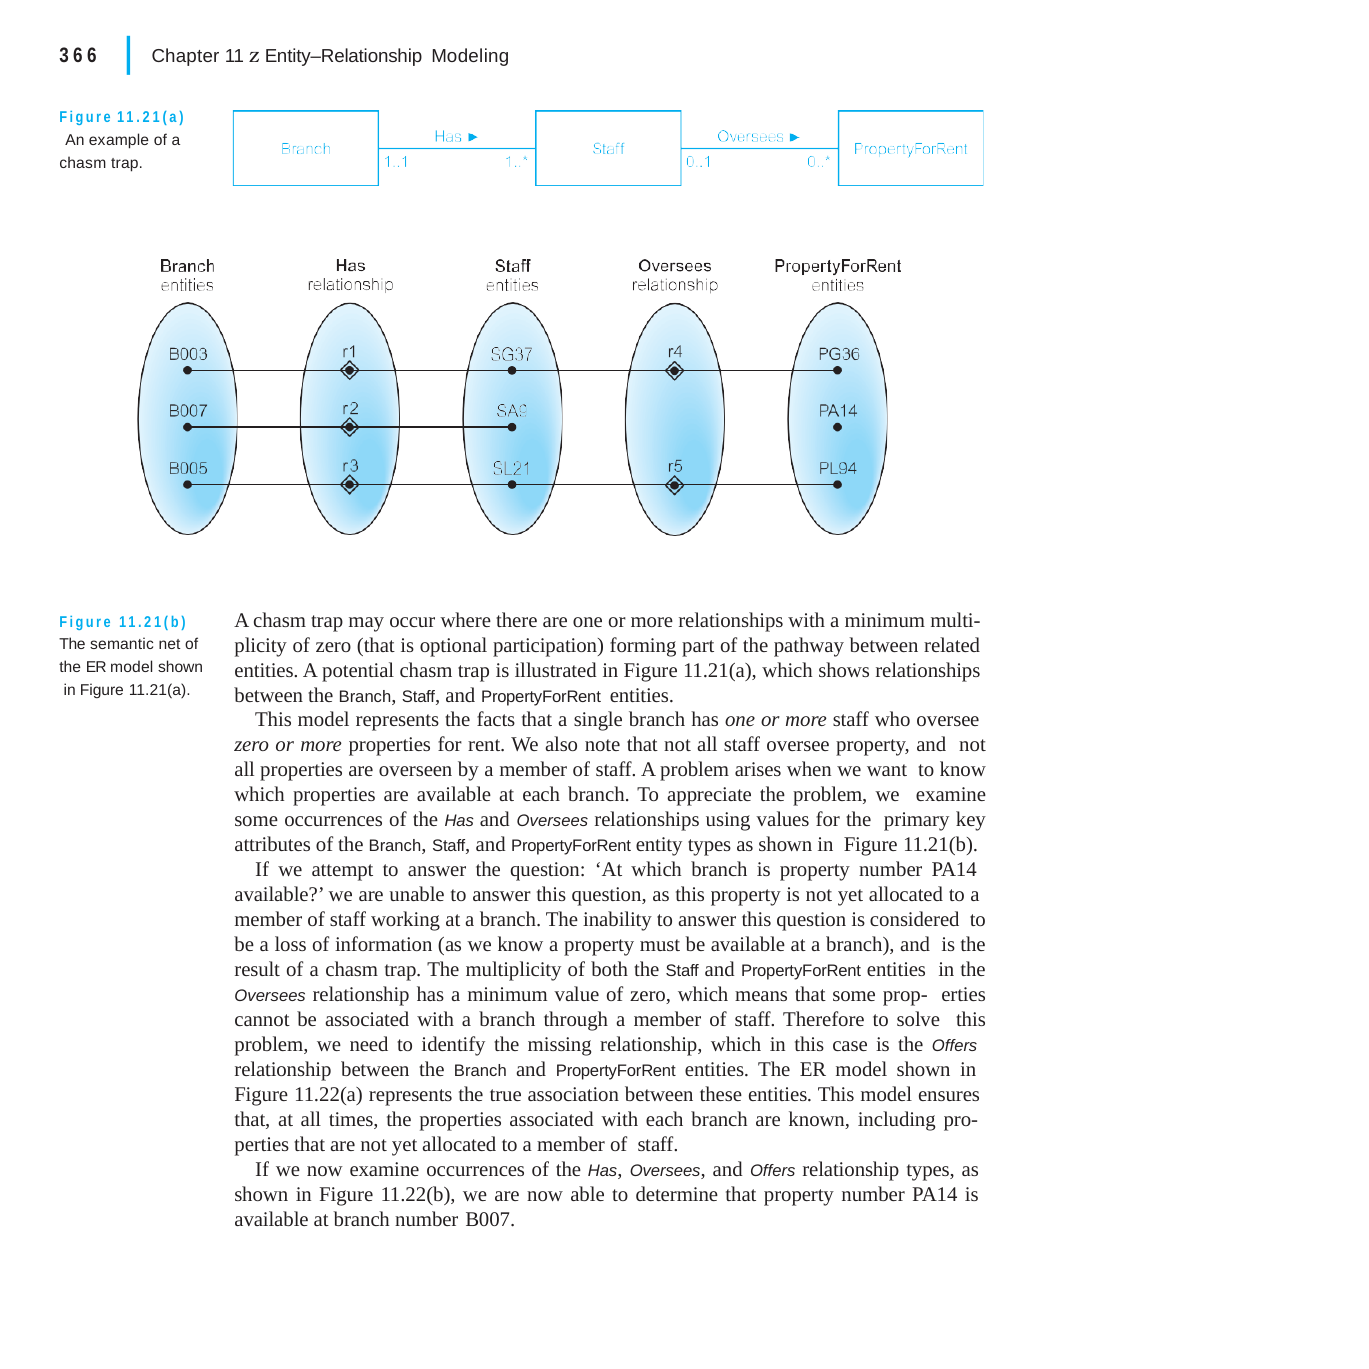

|
366	Chapter 11 z Entity–Relationship Modeling
Figure 11.21(a)  An example of a  chasm trap.

A chasm trap may occur where there are one or more relationships with a minimum multi-  plicity of zero (that is optional participation) forming part of the pathway between related  entities. A potential chasm trap is illustrated in Figure 11.21(a), which shows relationships  between the Branch, Staff, and PropertyForRent entities.
This model represents the facts that a single branch has one or more staff who oversee  zero or more properties for rent. We also note that not all staff oversee property, and  not all properties are overseen by a member of staff. A problem arises when we want  to know which properties are available at each branch. To appreciate the problem, we  examine some occurrences of the Has and Oversees relationships using values for the  primary key attributes of the Branch, Staff, and PropertyForRent entity types as shown in  Figure 11.21(b).
If we attempt to answer the question: ‘At which branch is property number PA14  available?’ we are unable to answer this question, as this property is not yet allocated to a  member of staff working at a branch. The inability to answer this question is considered  to be a loss of information (as we know a property must be available at a branch), and  is the result of a chasm trap. The multiplicity of both the Staff and PropertyForRent entities  in the Oversees relationship has a minimum value of zero, which means that some prop-  erties cannot be associated with a branch through a member of staff. Therefore to solve  this problem, we need to identify the missing relationship, which in this case is the Offers  relationship between the Branch and PropertyForRent entities. The ER model shown in  Figure 11.22(a) represents the true association between these entities. This model ensures  that, at all times, the properties associated with each branch are known, including pro-  perties that are not yet allocated to a member of staff.
If we now examine occurrences of the Has, Oversees, and Offers relationship types, as  shown in Figure 11.22(b), we are now able to determine that property number PA14 is  available at branch number B007.
Figure 11.21(b)  The semantic net of  the ER model shown  in Figure 11.21(a).